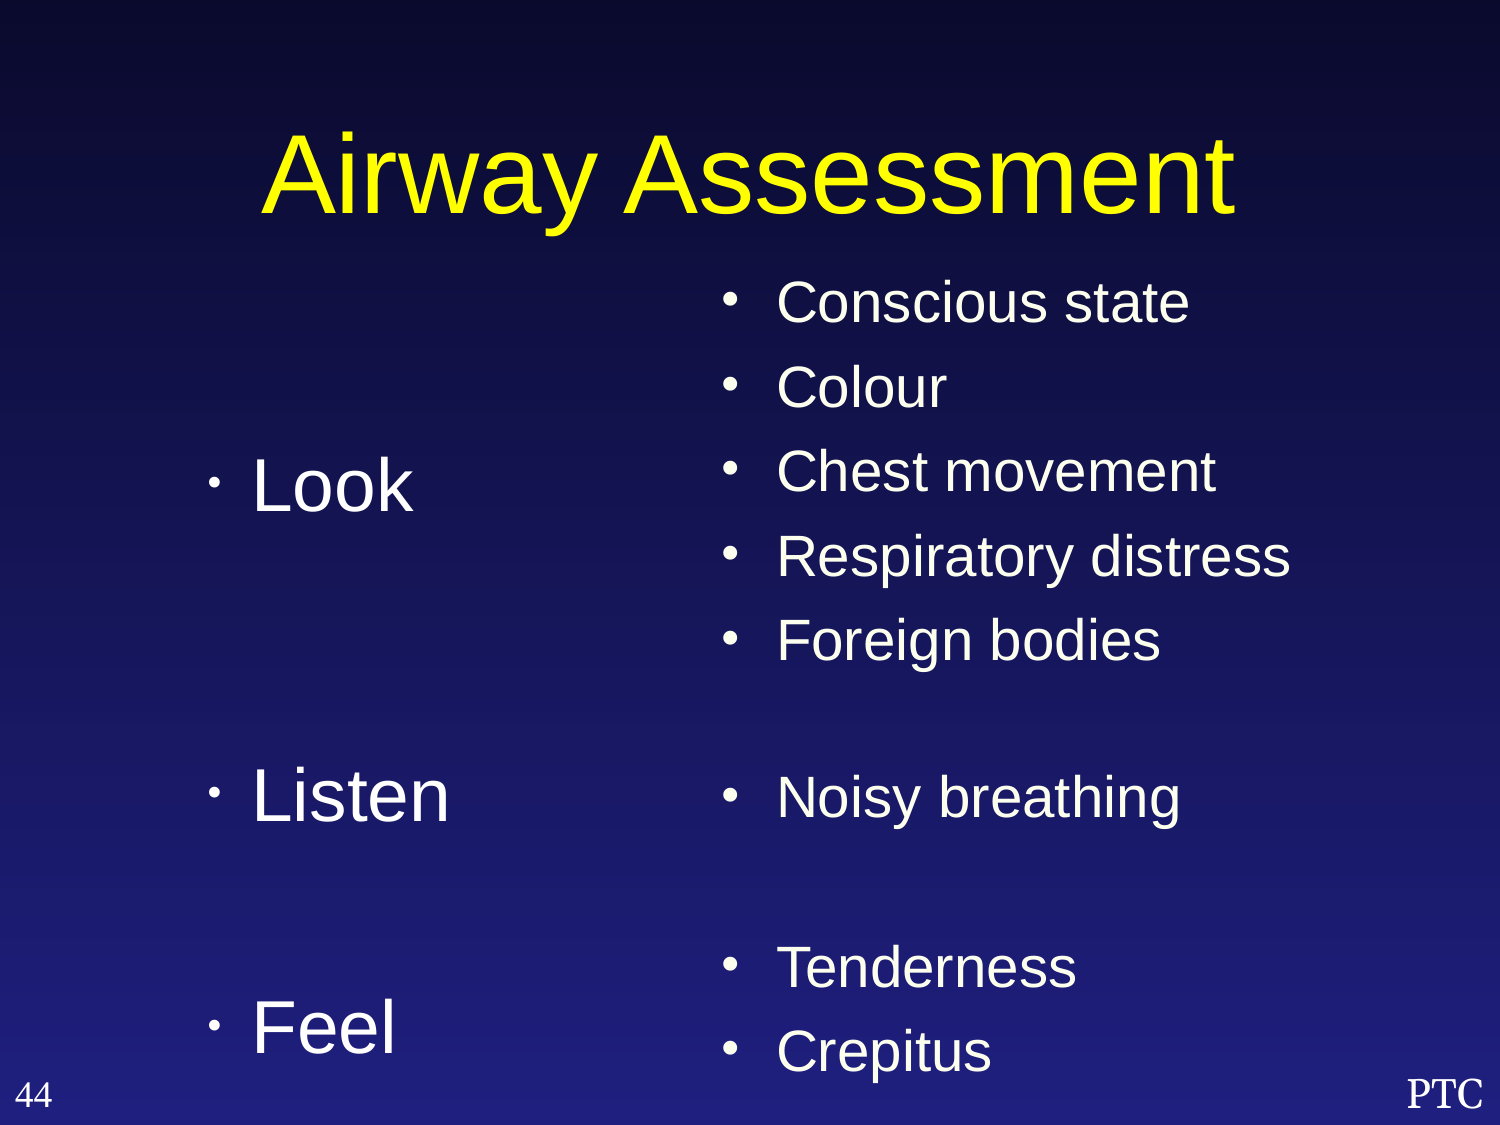

Airway Assessment

Conscious state
Colour
Chest movement
Respiratory distress
Foreign bodies

Noisy breathing

Tenderness
Crepitus

Look

Listen

Feel
44